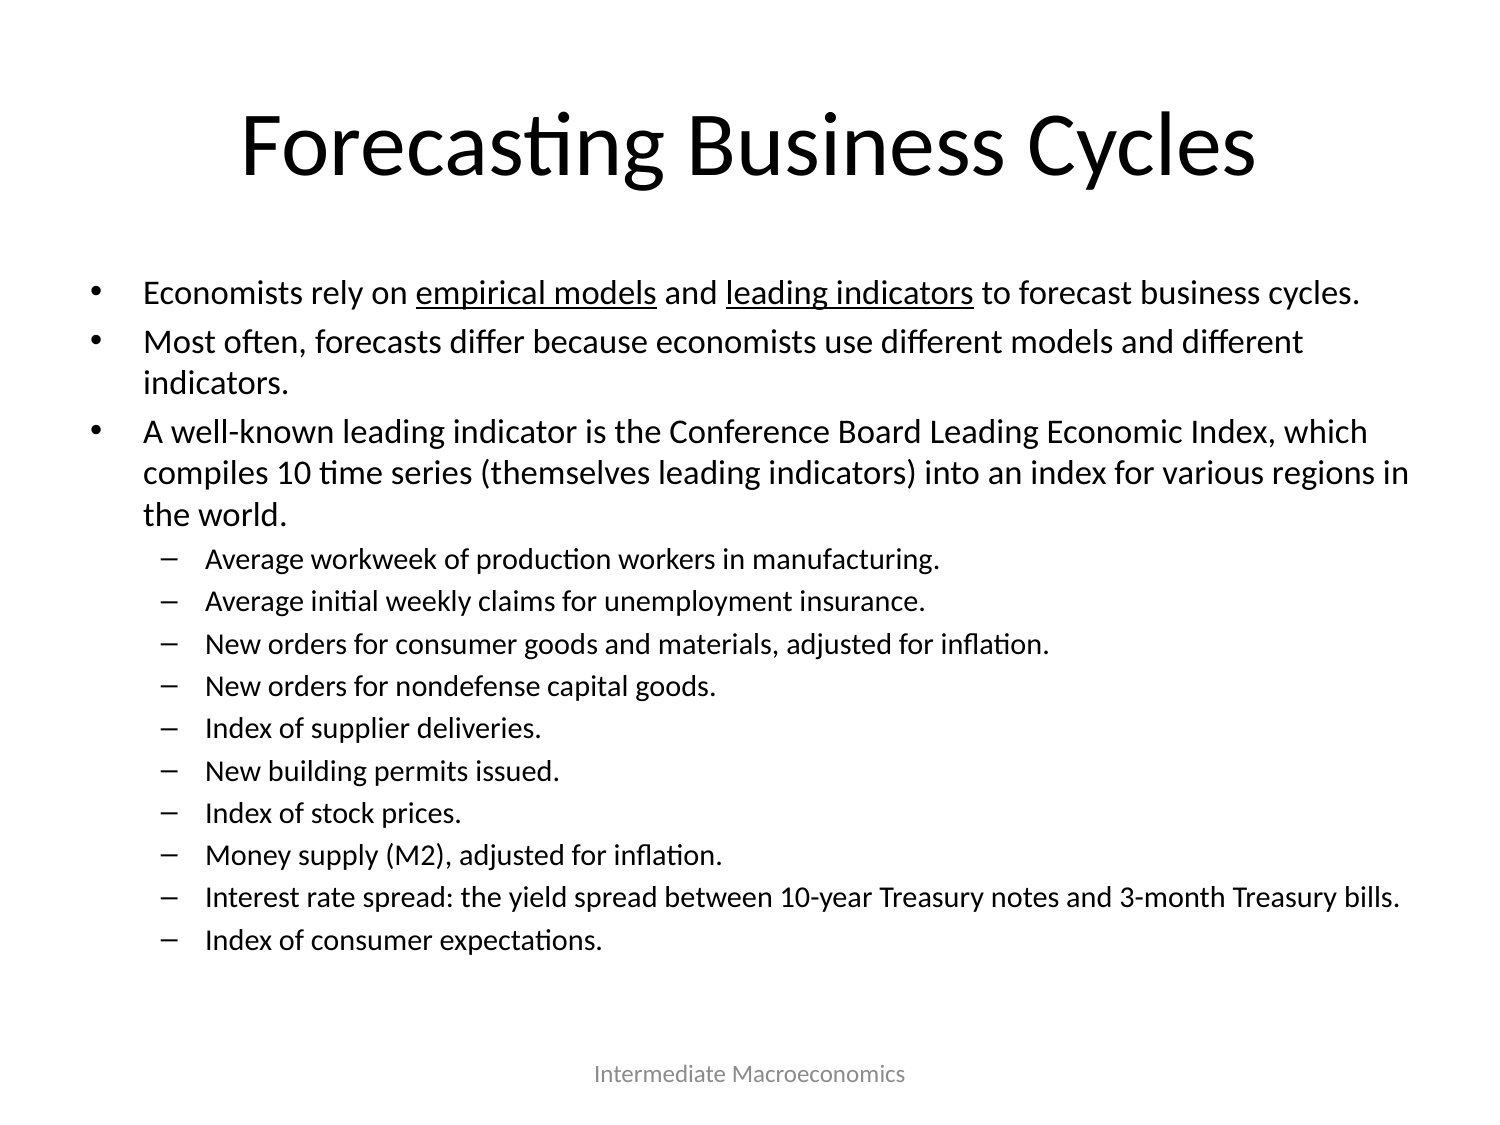

# Forecasting Business Cycles
Economists rely on empirical models and leading indicators to forecast business cycles.
Most often, forecasts differ because economists use different models and different indicators.
A well-known leading indicator is the Conference Board Leading Economic Index, which compiles 10 time series (themselves leading indicators) into an index for various regions in the world.
Average workweek of production workers in manufacturing.
Average initial weekly claims for unemployment insurance.
New orders for consumer goods and materials, adjusted for inflation.
New orders for nondefense capital goods.
Index of supplier deliveries.
New building permits issued.
Index of stock prices.
Money supply (M2), adjusted for inflation.
Interest rate spread: the yield spread between 10-year Treasury notes and 3-month Treasury bills.
Index of consumer expectations.
Intermediate Macroeconomics